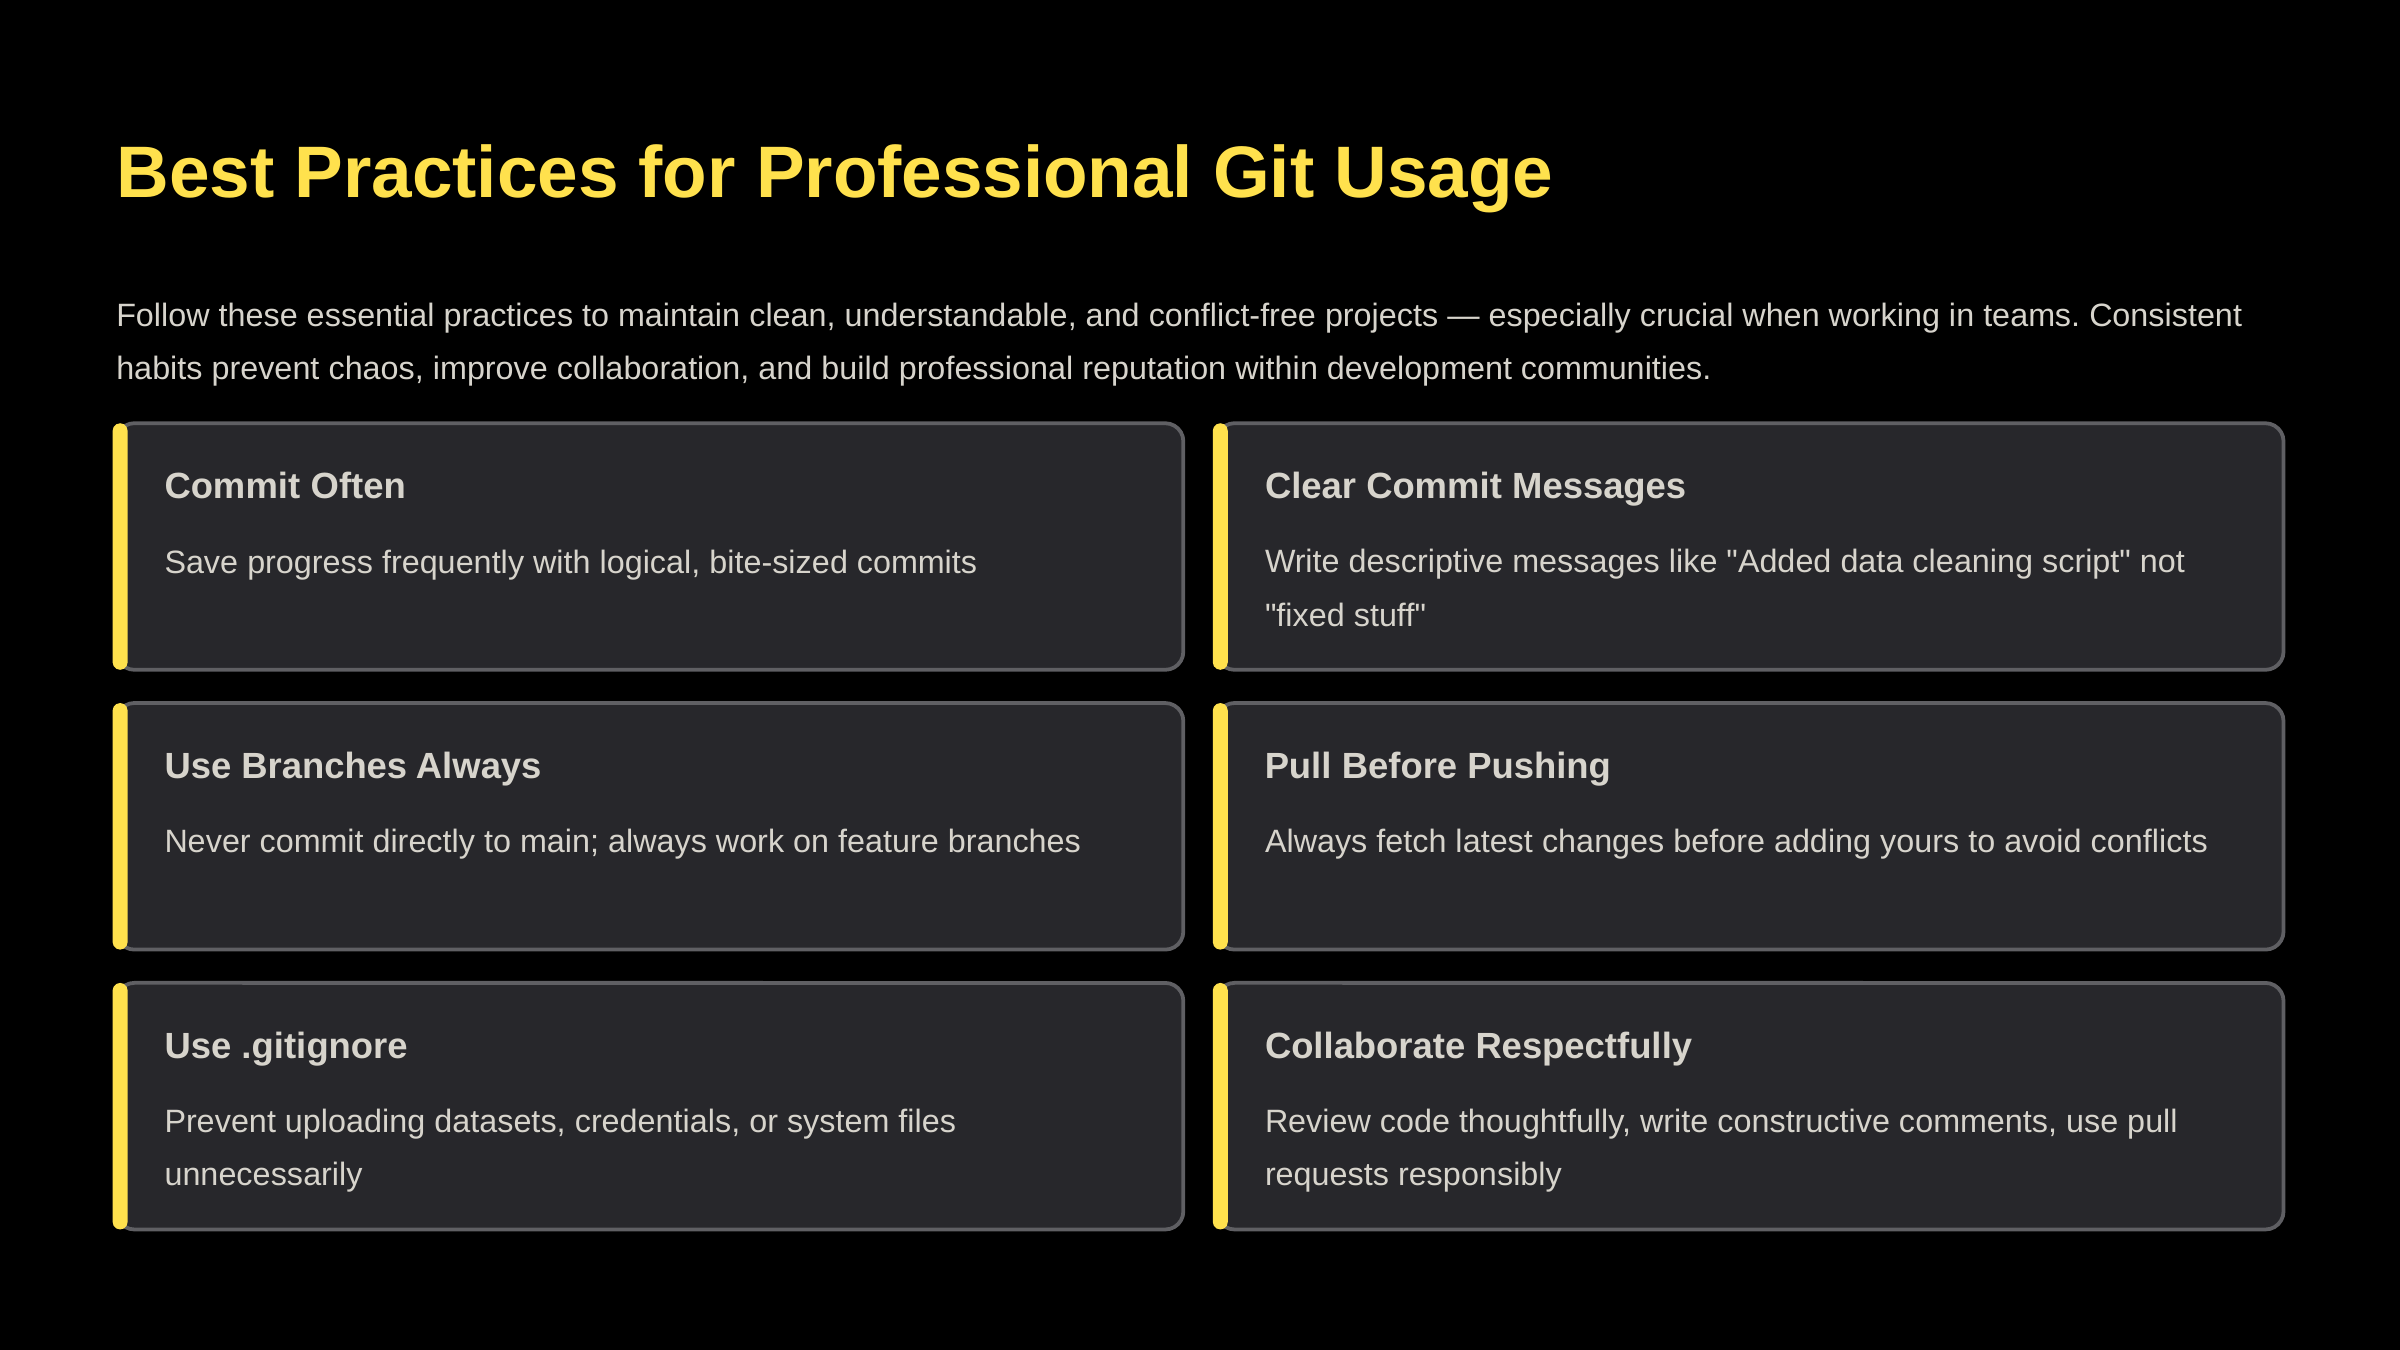

Best Practices for Professional Git Usage
Follow these essential practices to maintain clean, understandable, and conflict-free projects — especially crucial when working in teams. Consistent habits prevent chaos, improve collaboration, and build professional reputation within development communities.

Commit Often
Clear Commit Messages
Save progress frequently with logical, bite-sized commits
Write descriptive messages like "Added data cleaning script" not "fixed stuff"

Use Branches Always
Pull Before Pushing
Never commit directly to main; always work on feature branches
Always fetch latest changes before adding yours to avoid conflicts

Use .gitignore
Collaborate Respectfully
Prevent uploading datasets, credentials, or system files unnecessarily
Review code thoughtfully, write constructive comments, use pull requests responsibly